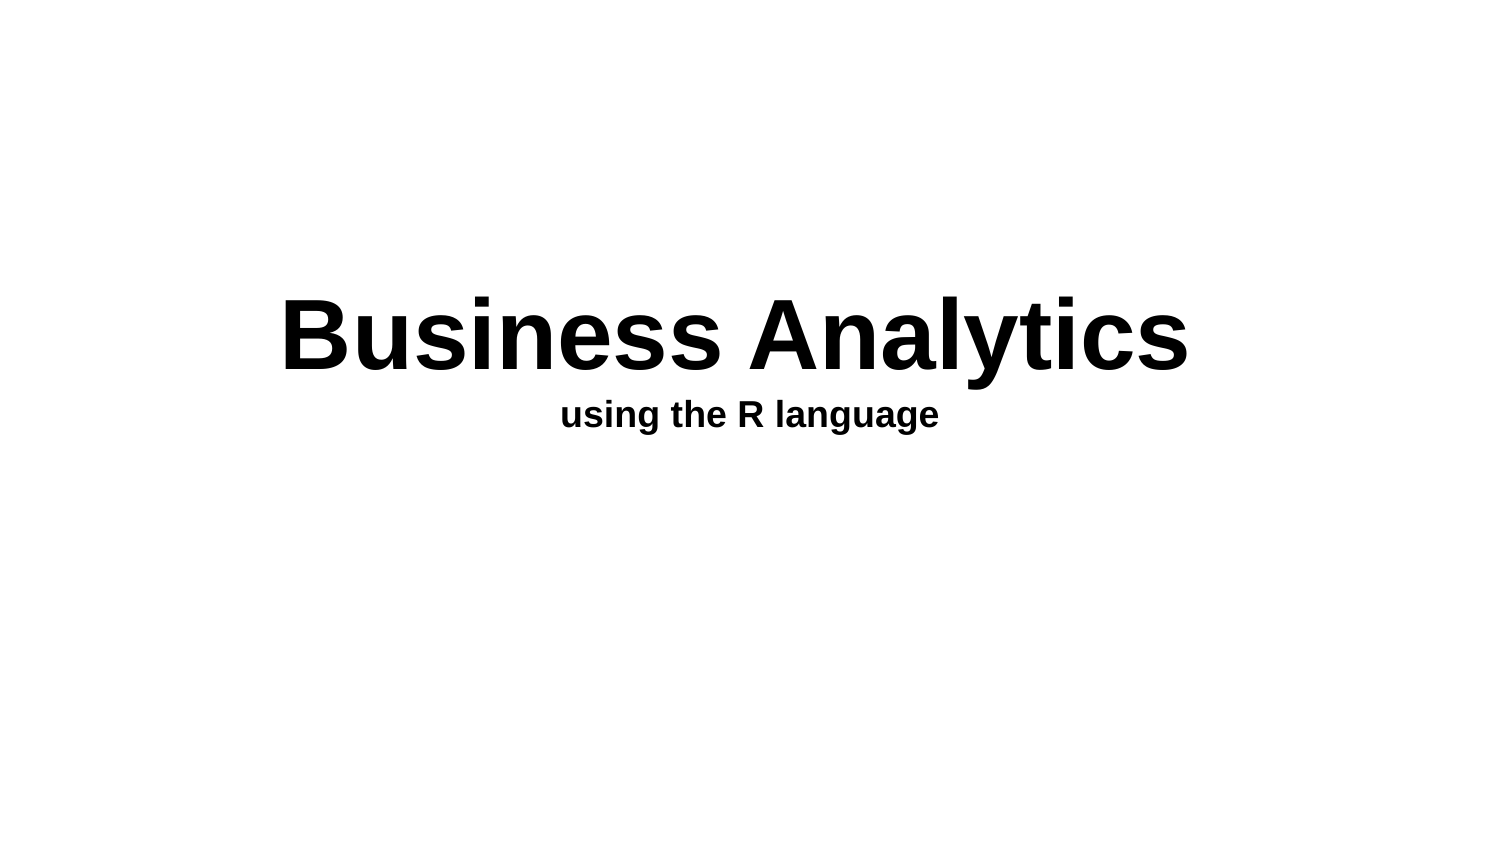

# Business Analytics
using the R language